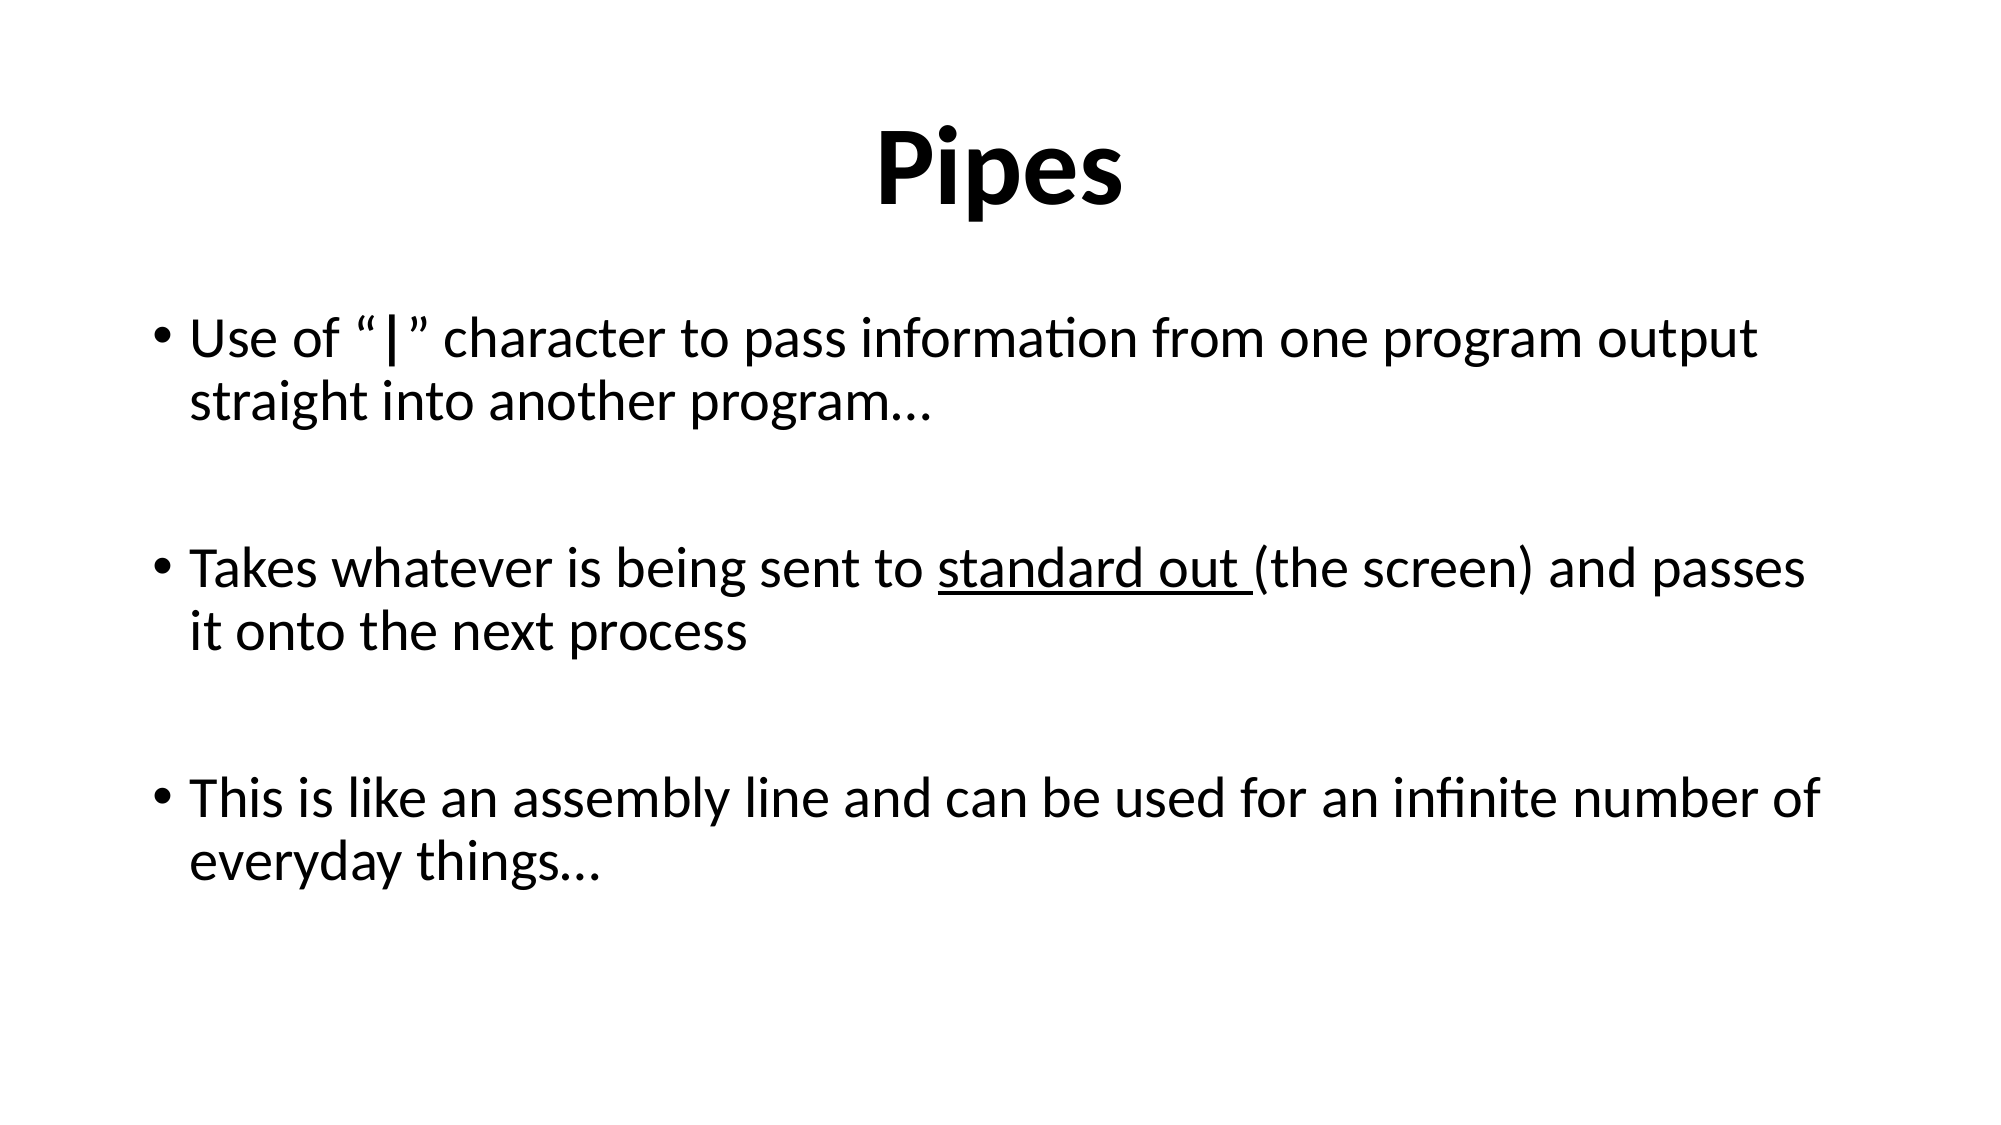

# Pipes
Use of “|” character to pass information from one program output straight into another program…

Takes whatever is being sent to standard out (the screen) and passes it onto the next process

This is like an assembly line and can be used for an infinite number of everyday things…